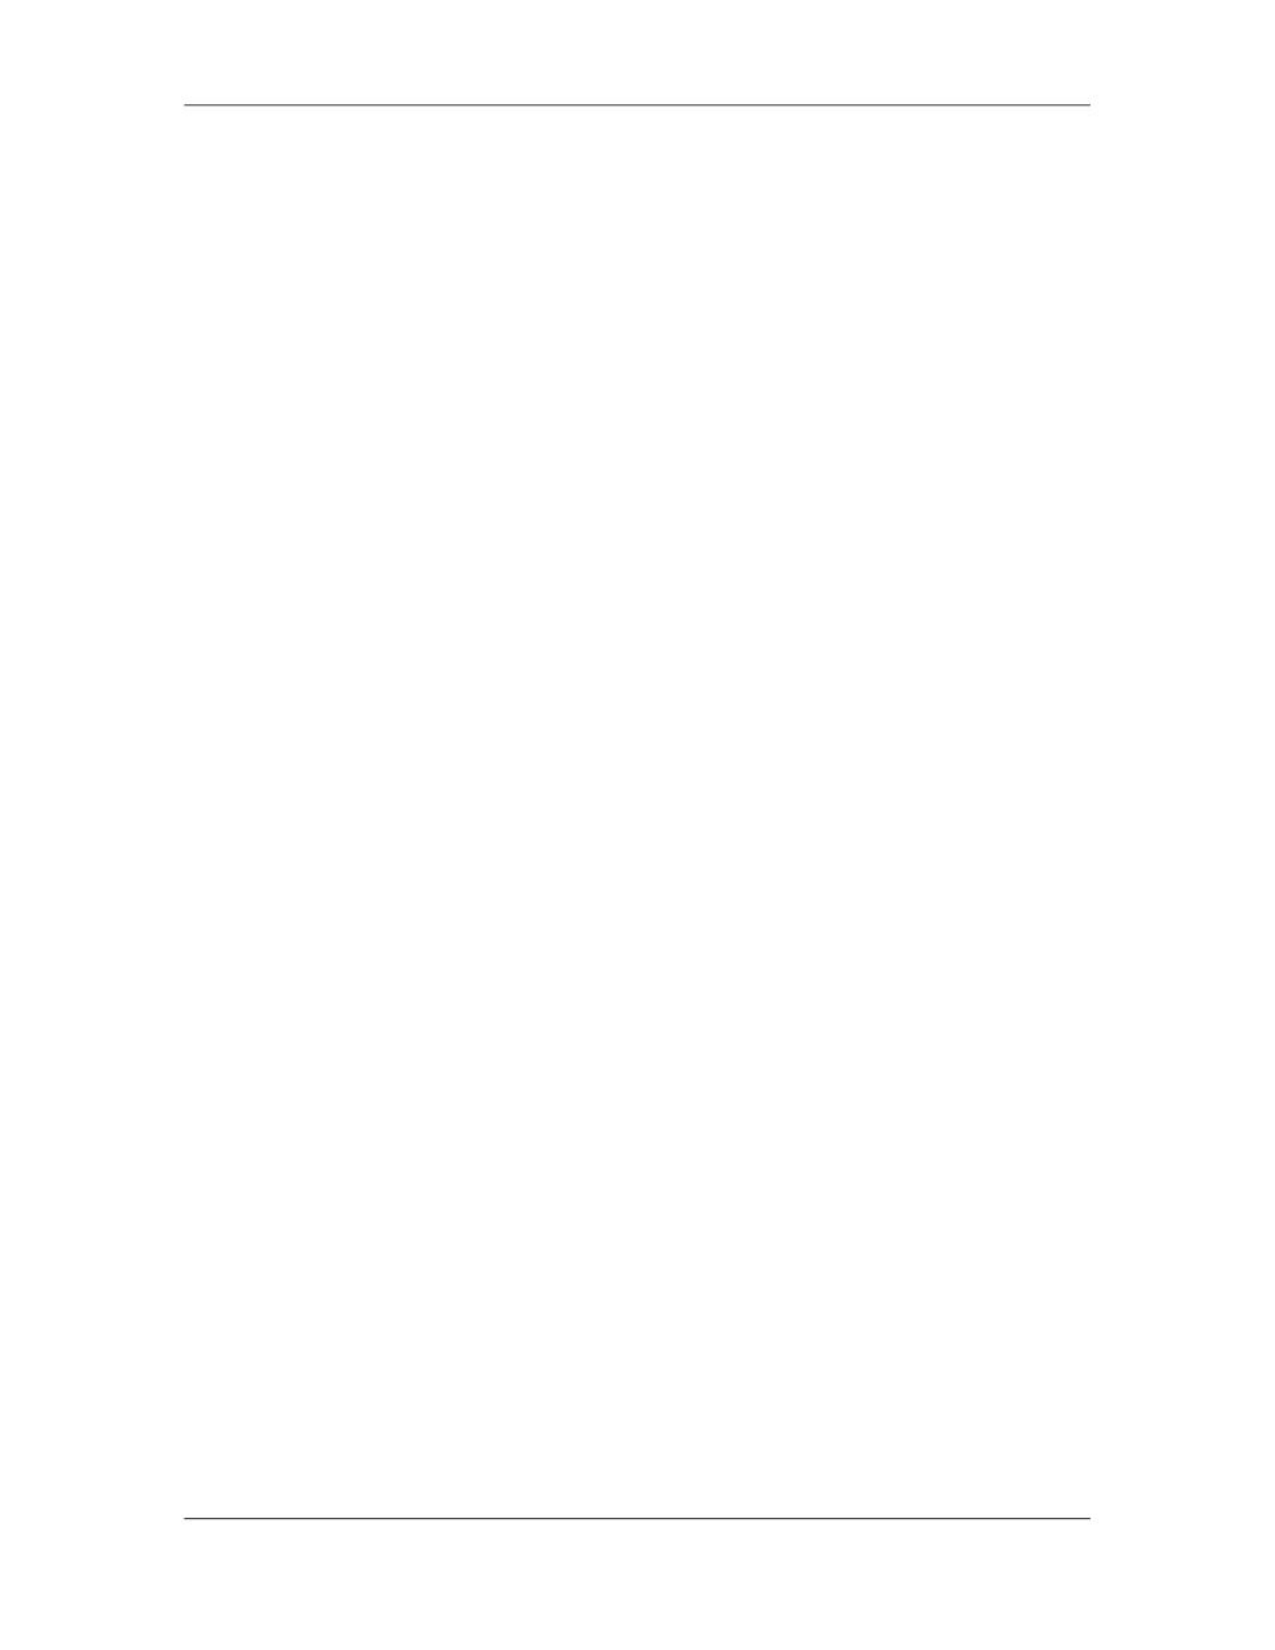

Software Project Management (CS615)

																																																																																																																																																																																																																														LECTURE # 24

																																																																																																																																																																																																																																	4. PLANNING

																																																																											4.7.4 Tools and Techniques for SDP

																																																																																																									6.							Project planning methodology. A project planning methodology is any
																																																																																																																								structured approach used to guide the project team during development of the

																																																																																																																								project plan. It may be as simple as standard forms and templates (whether
																																																																																																																								paper or electronic, formal or informal) or as complex as a series of required

																																																																																																																								simulations (e.g., Monte Carlo analysis of schedule risk). Most project
																																																																																																																								planning methodologies make use of a combination of “hard” tools, such as

																																																																																																																								project management software, and “soft” tools, such as facilitated startup
																																																																																																																								meetings.

																																																																																																									7.							Stakeholder skills and knowledge. Every stakeholder has skills and

																																																																																																																								knowledge that may be useful in developing the project plan. The project
																																																																																																																								management team must create an environment in which the stakeholders can

																																																																																																																								contribute appropriately. Who contributes, what they con-tribute, and when
																																																																																																																								they contribute will vary. For example:

																																																																																																																																																						On a construction project being done under a lump-sum contract, the

																																																																																																																																																						professional cost engineer will make a major contribution to the
																																																																																																																																																						profitability objective during proposal preparation when the contract

																																																																																																																																																						amount is being determined.
																																																																																																																																																						On a project where staffing is defined in advance, the individual

																																																																																																																																																						contributors may contribute significantly to meeting cost and schedule
																																																																																																																																																						objectives by reviewing duration and effort estimates for

																																																																																																																																																						reasonableness.

																																																																																																									8.							Project management information system (PMIS). A PMIS consists of the
																																																																																																																								tools and techniques used to gather, integrate, and disseminate the outputs of

																																																																																																																								project management processes. It is used to support all aspects of the project
																																																																																																																								from initiating through closing, and can include both manual and automated

																																																																																																																								systems.
																																																																																																									9.							Earned value management (EVM). A technique used to integrate the

																																																																																																																								project’s scope, schedule, and resources and to measure and report project
																																																																																																																								performance from initiation to closeout.

																																																																											4.7.5 Outputs from SDP

																																																																																																									1.							Project plan: The project plan is a formal, approved document used to

																																																																																																																								manage project execution. The project schedule lists planned dates for

																																																																																						                                                                                                                                 154

																																																																																																																																																																																						© Copyright Virtual University of Pakistan